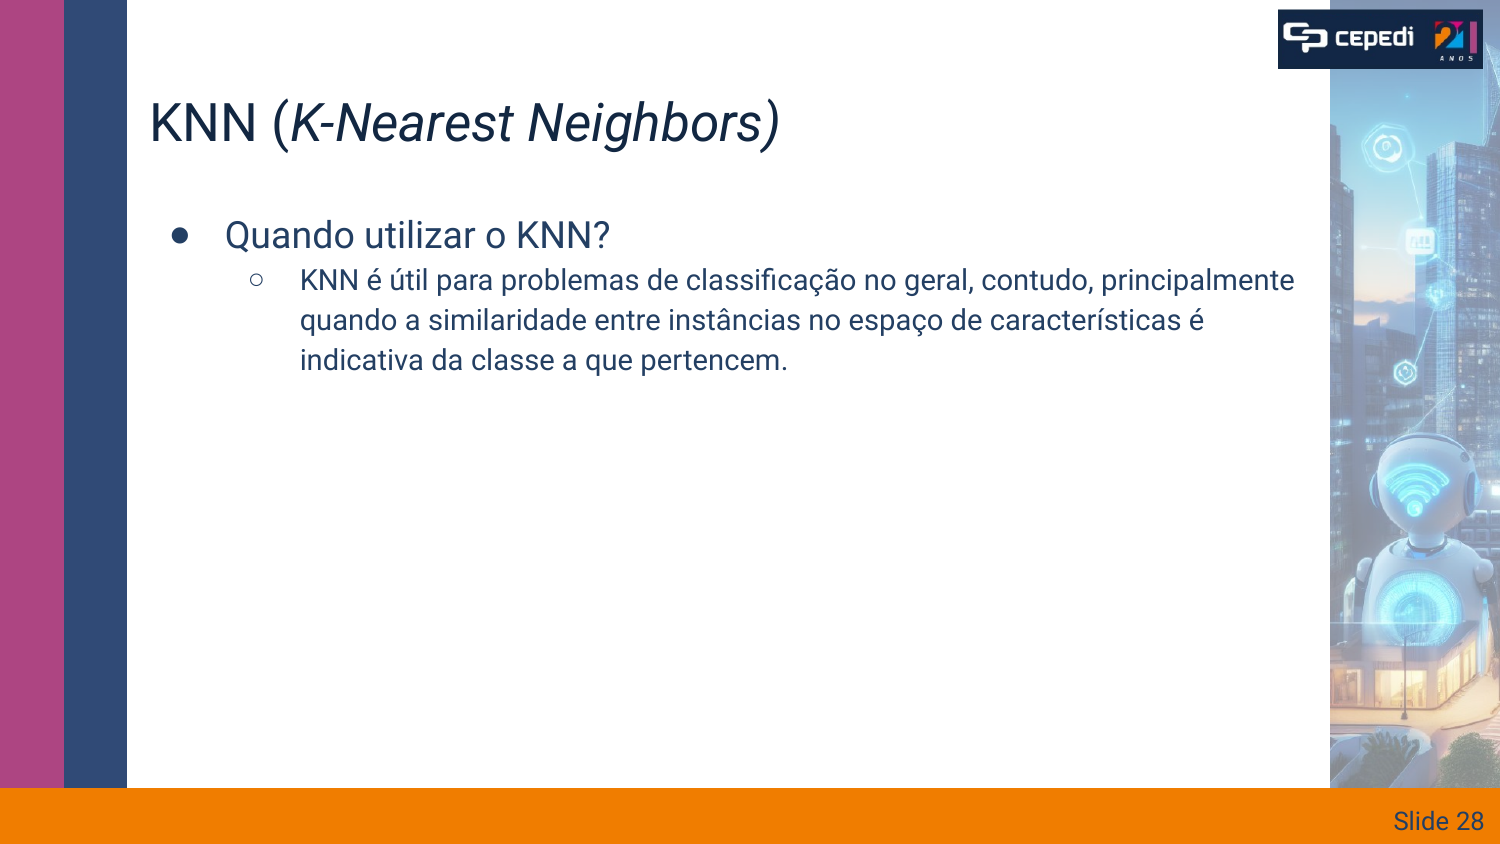

# KNN (K-Nearest Neighbors)
Quando utilizar o KNN?
KNN é útil para problemas de classificação no geral, contudo, principalmente quando a similaridade entre instâncias no espaço de características é indicativa da classe a que pertencem.

Slide 28